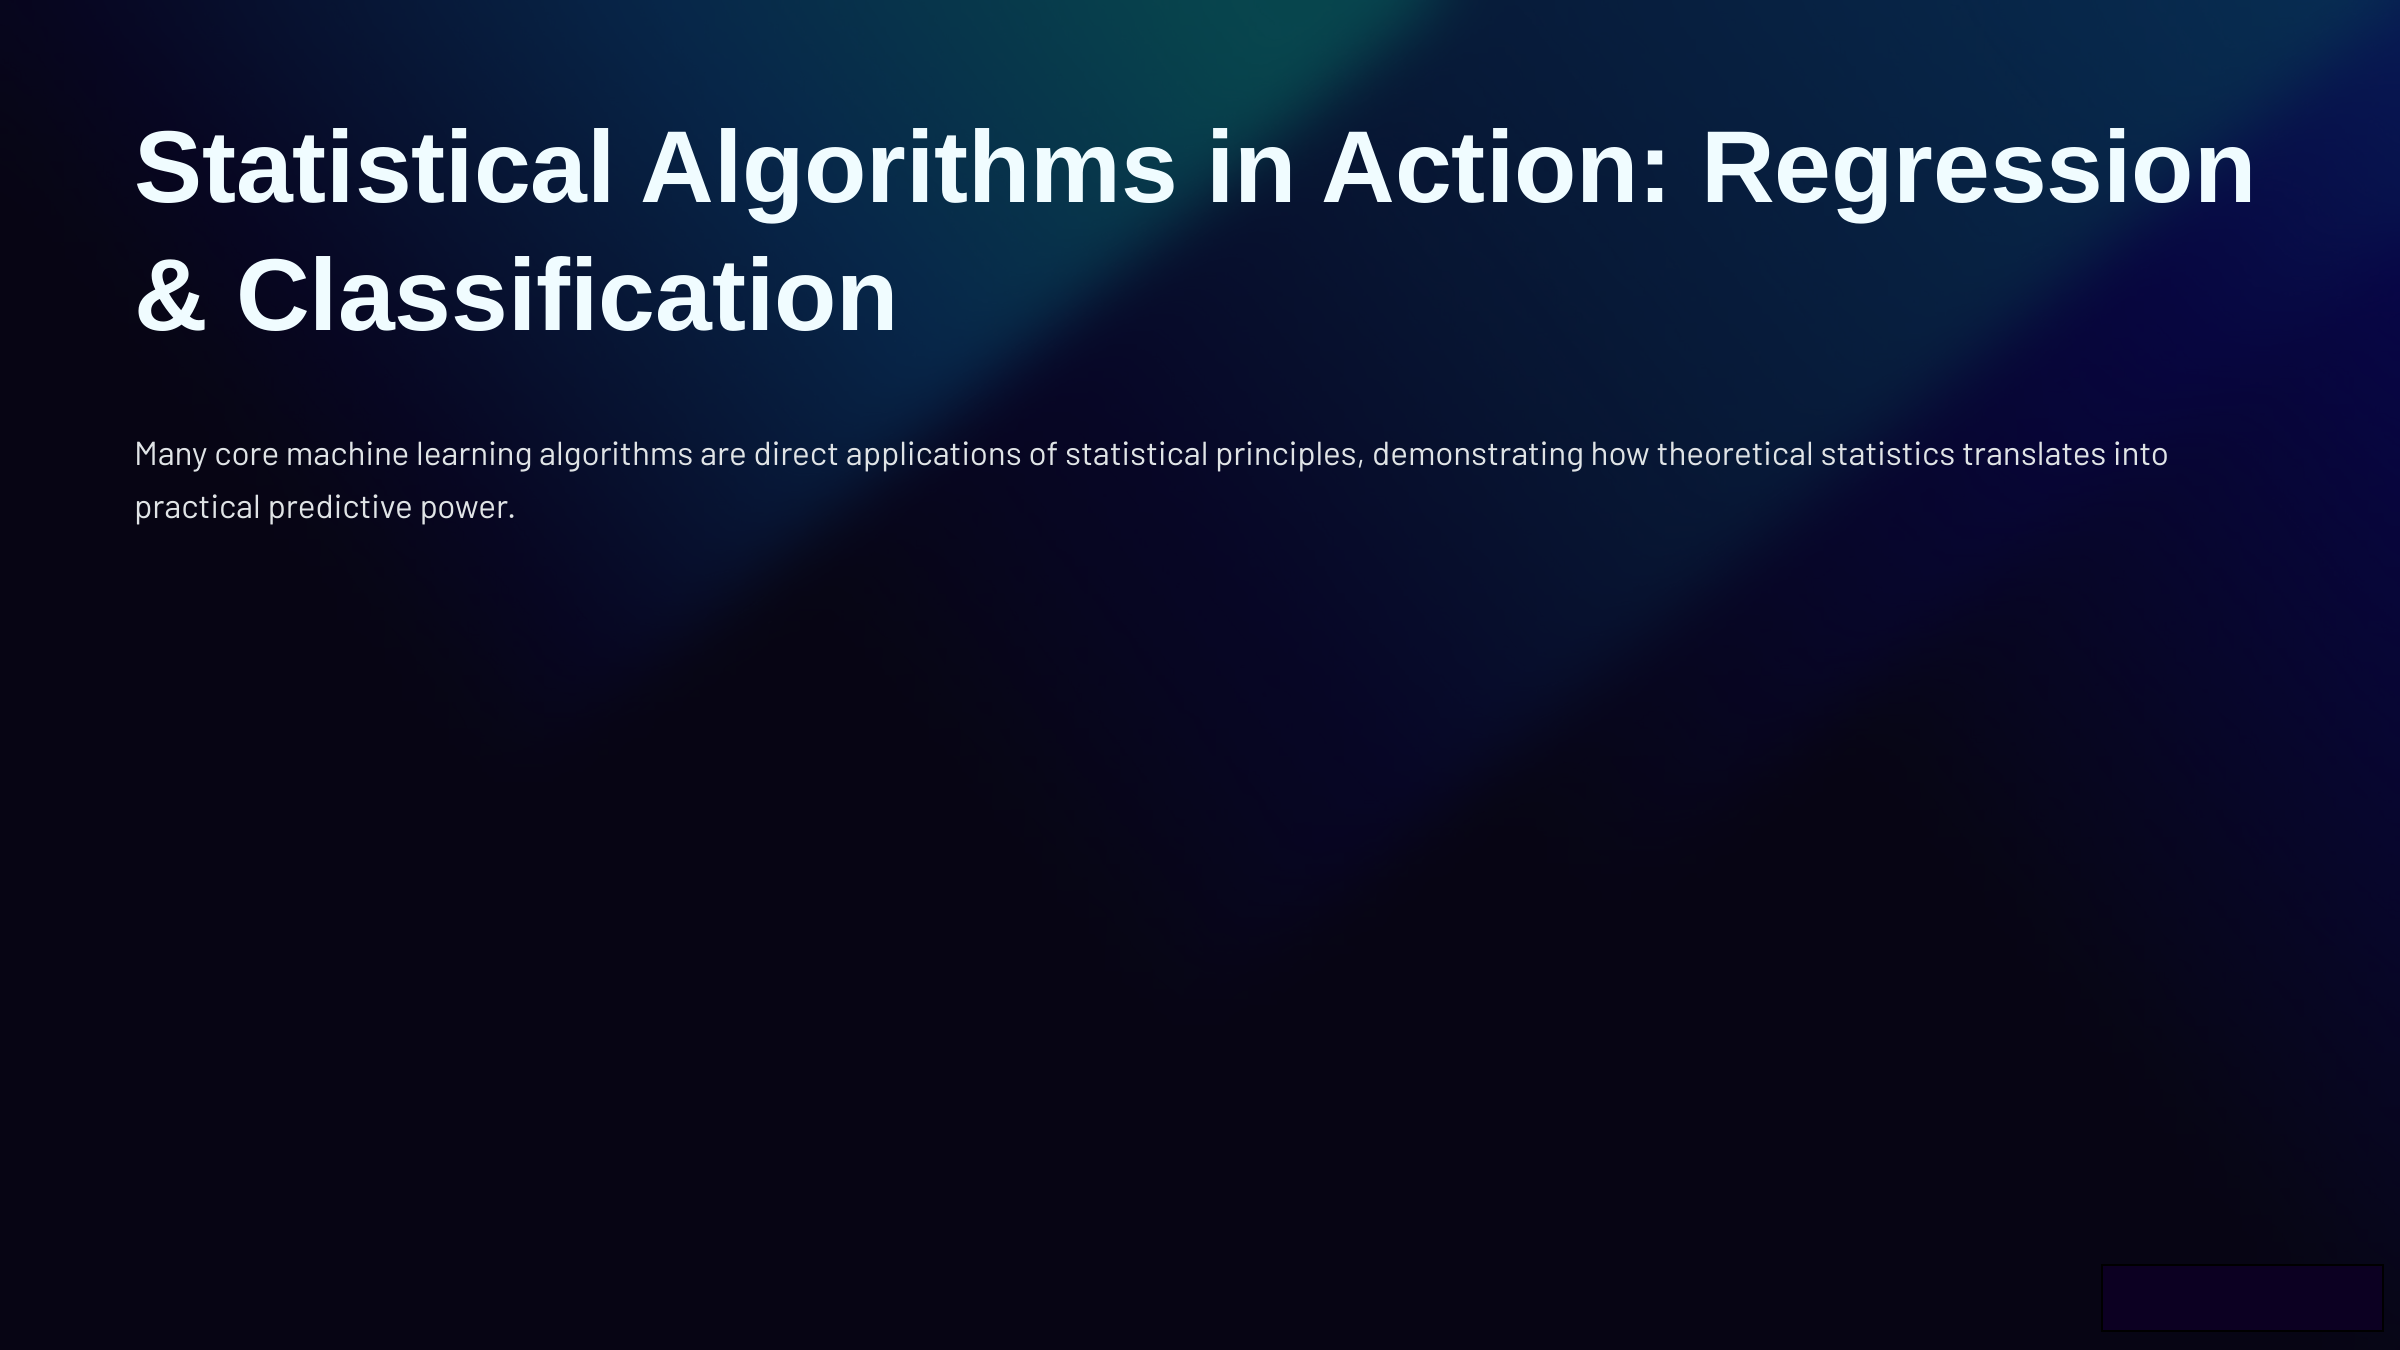

Statistical Algorithms in Action: Regression & Classification
Many core machine learning algorithms are direct applications of statistical principles, demonstrating how theoretical statistics translates into practical predictive power.